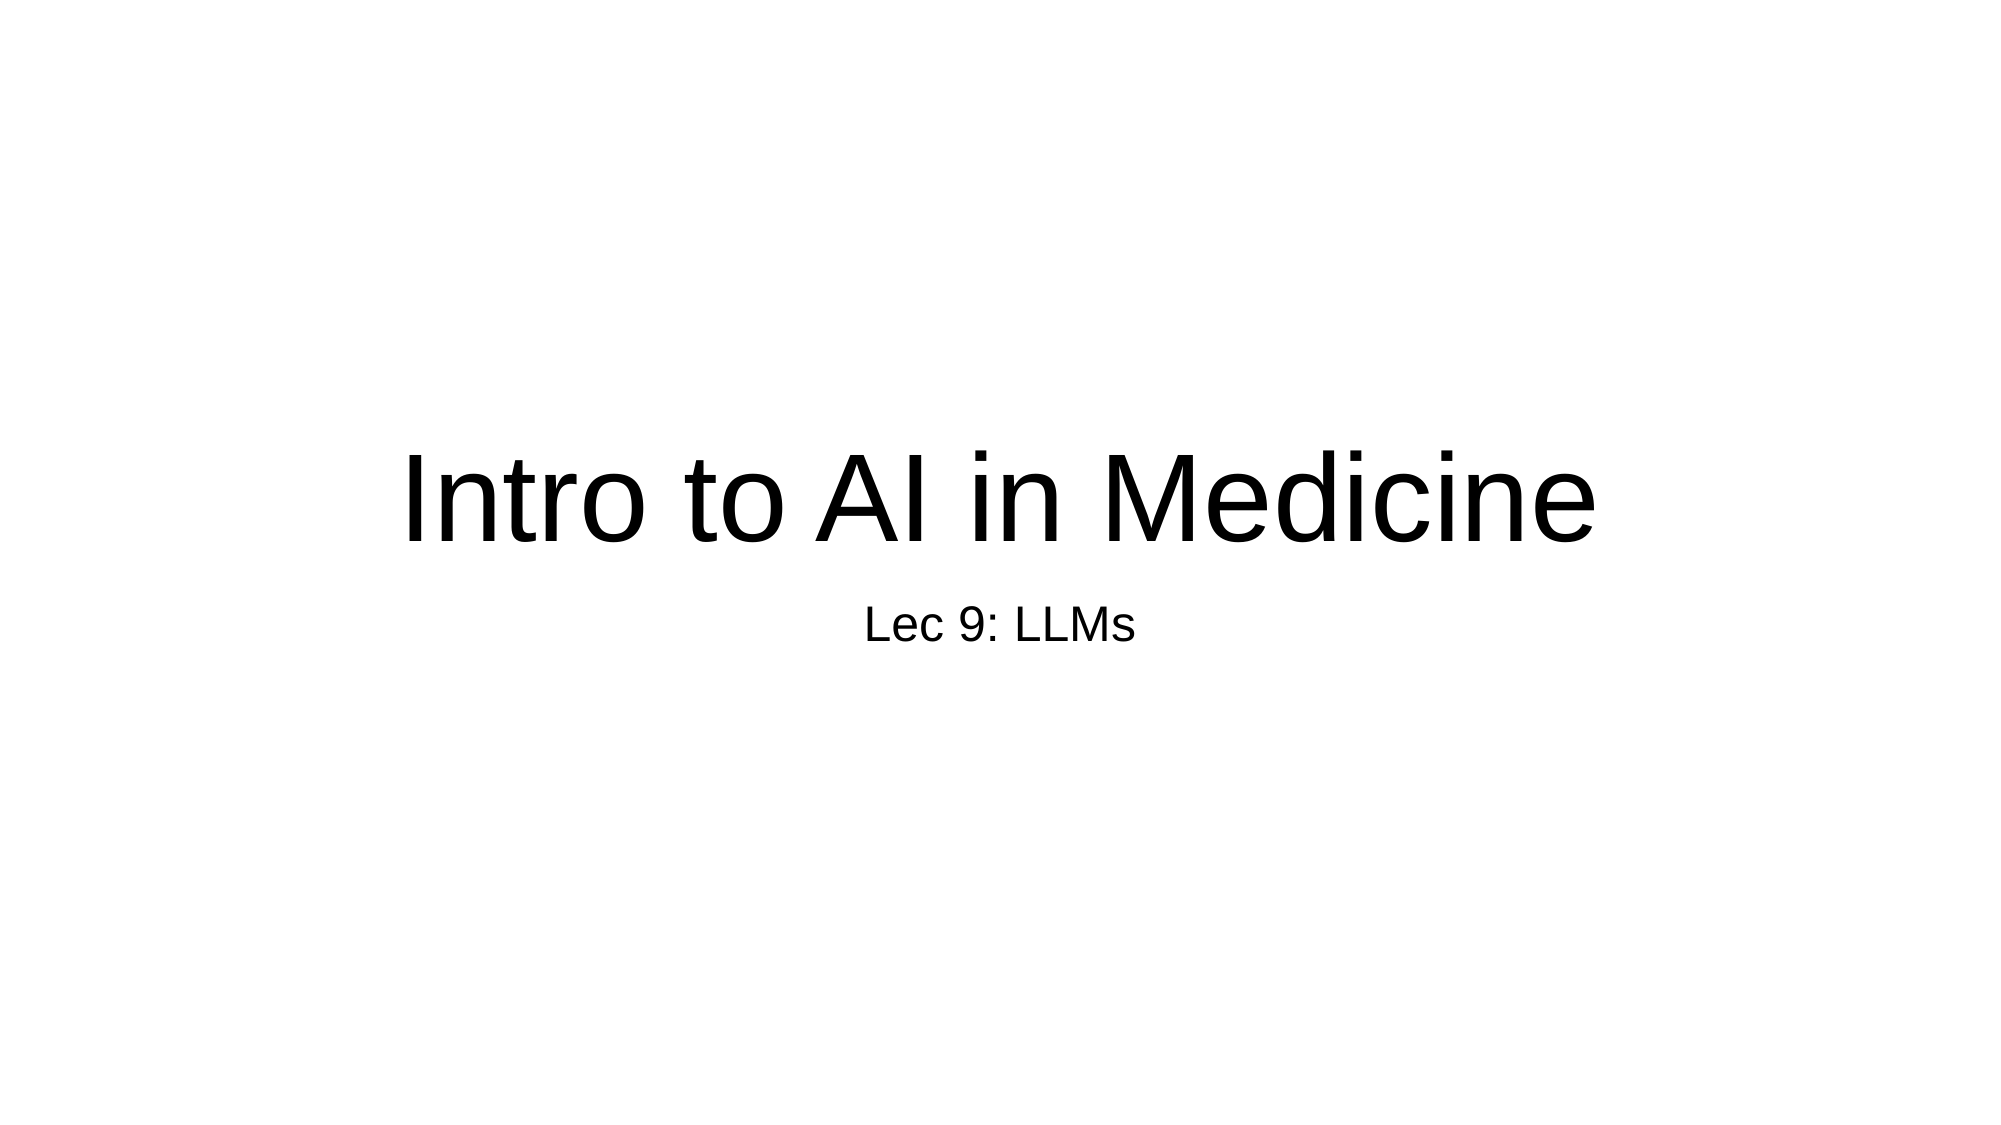

# Intro to AI in Medicine
Lec 9: LLMs